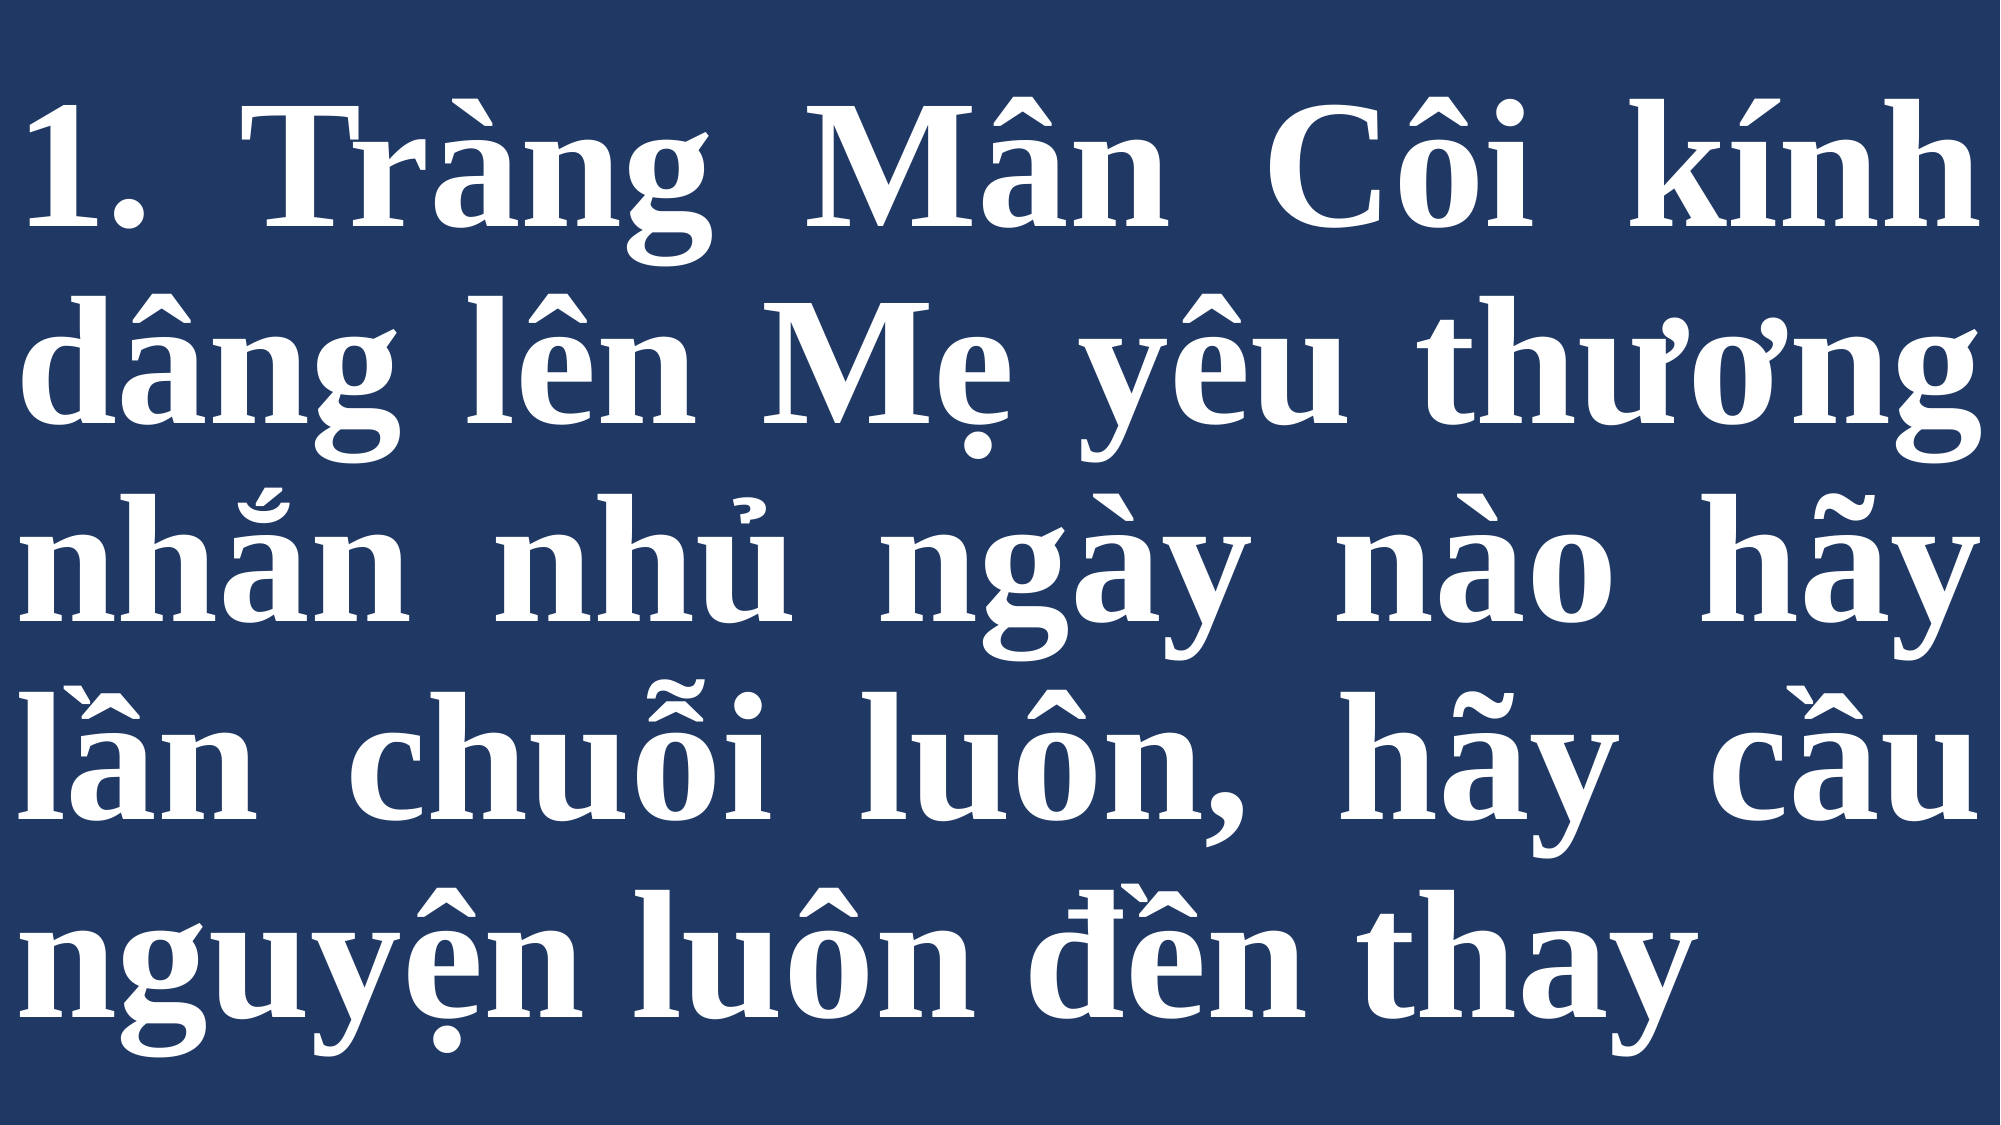

# 1. Tràng Mân Côi kính dâng lên Mẹ yêu thương nhắn nhủ ngày nào hãy lần chuỗi luôn, hãy cầu nguyện luôn đền thay